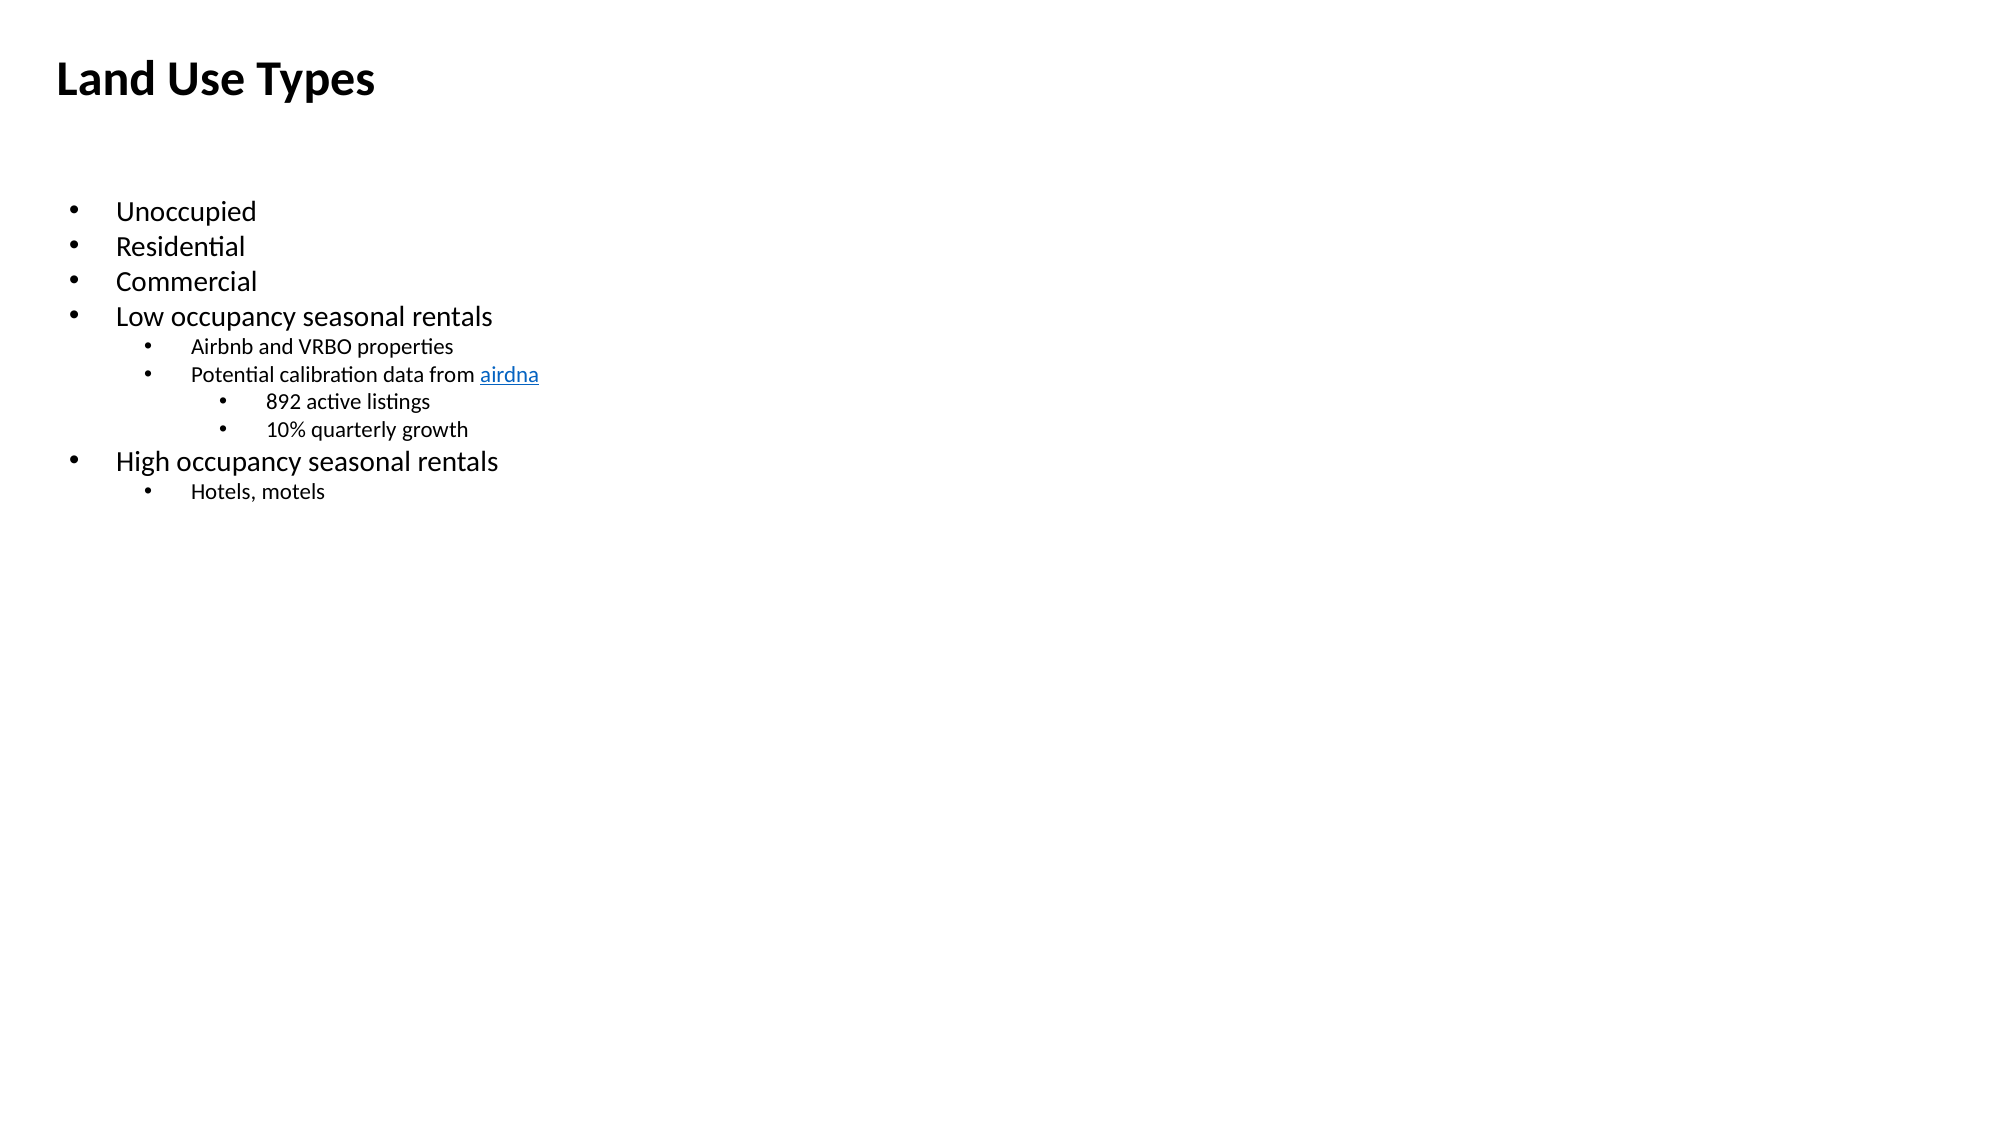

Land Use Types
Unoccupied
Residential
Commercial
Low occupancy seasonal rentals
Airbnb and VRBO properties
Potential calibration data from airdna
892 active listings
10% quarterly growth
High occupancy seasonal rentals
Hotels, motels